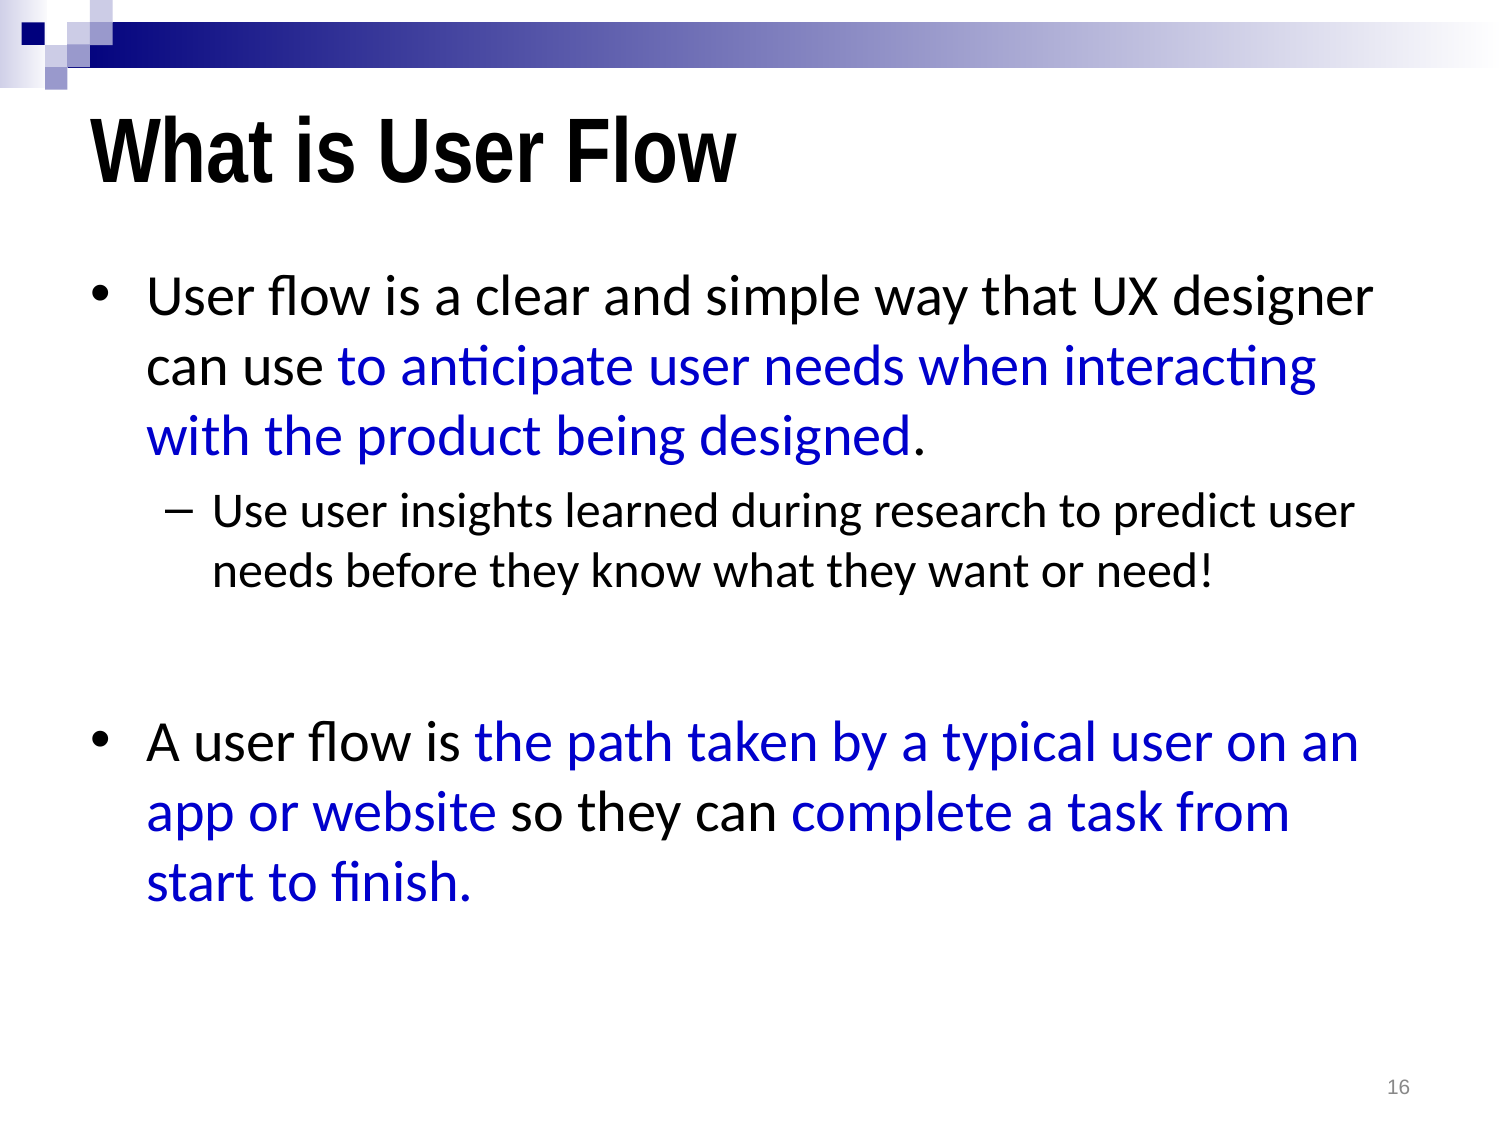

# What is User Flow
User flow is a clear and simple way that UX designer can use to anticipate user needs when interacting with the product being designed.
Use user insights learned during research to predict user needs before they know what they want or need!

A user flow is the path taken by a typical user on an app or website so they can complete a task from start to finish.
16